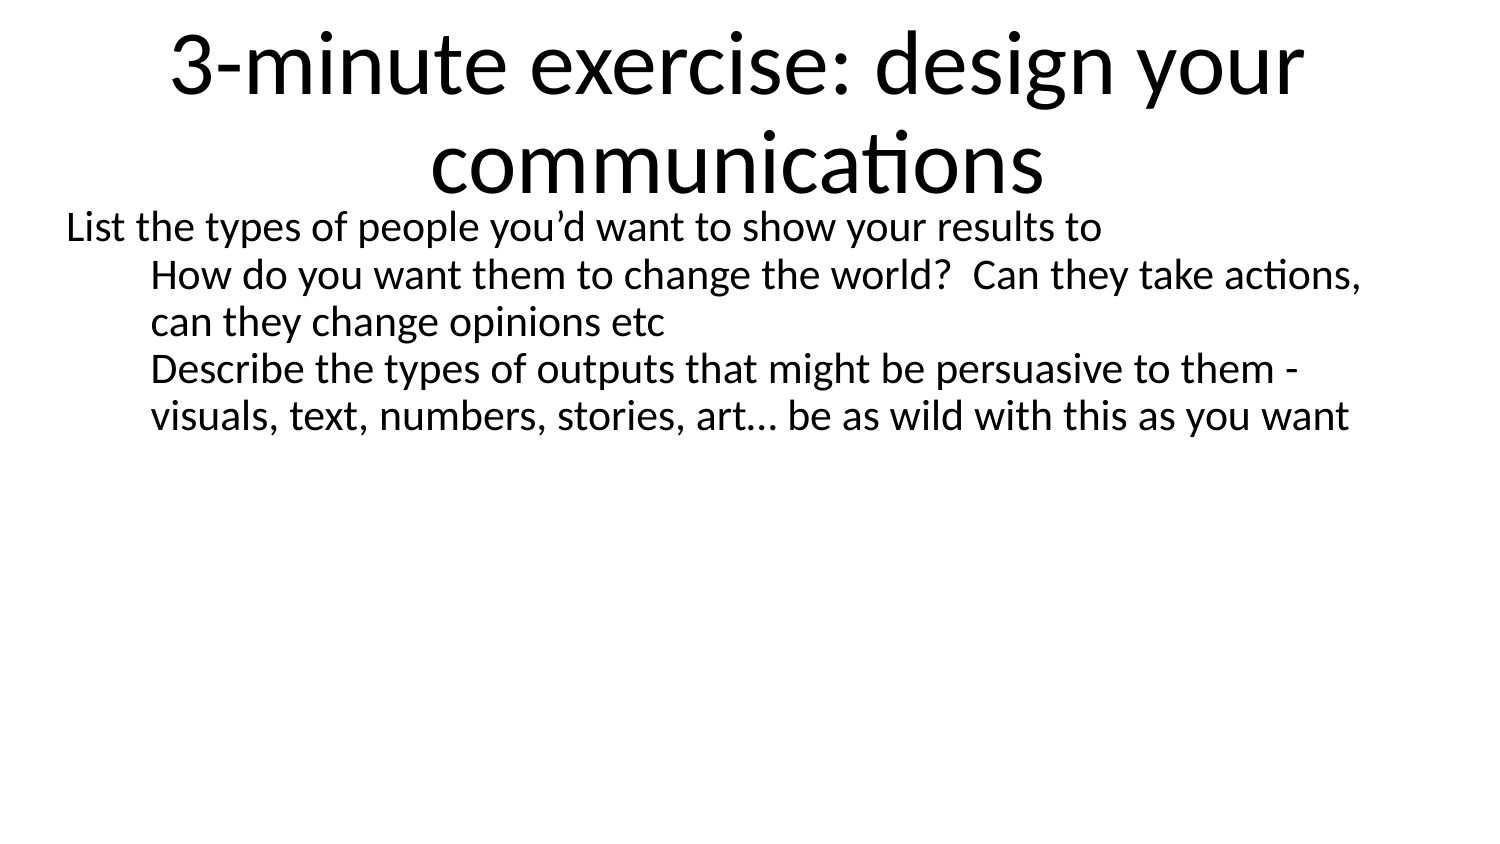

# 3-minute exercise: design your communications
List the types of people you’d want to show your results to
How do you want them to change the world?  Can they take actions, can they change opinions etc
Describe the types of outputs that might be persuasive to them - visuals, text, numbers, stories, art… be as wild with this as you want